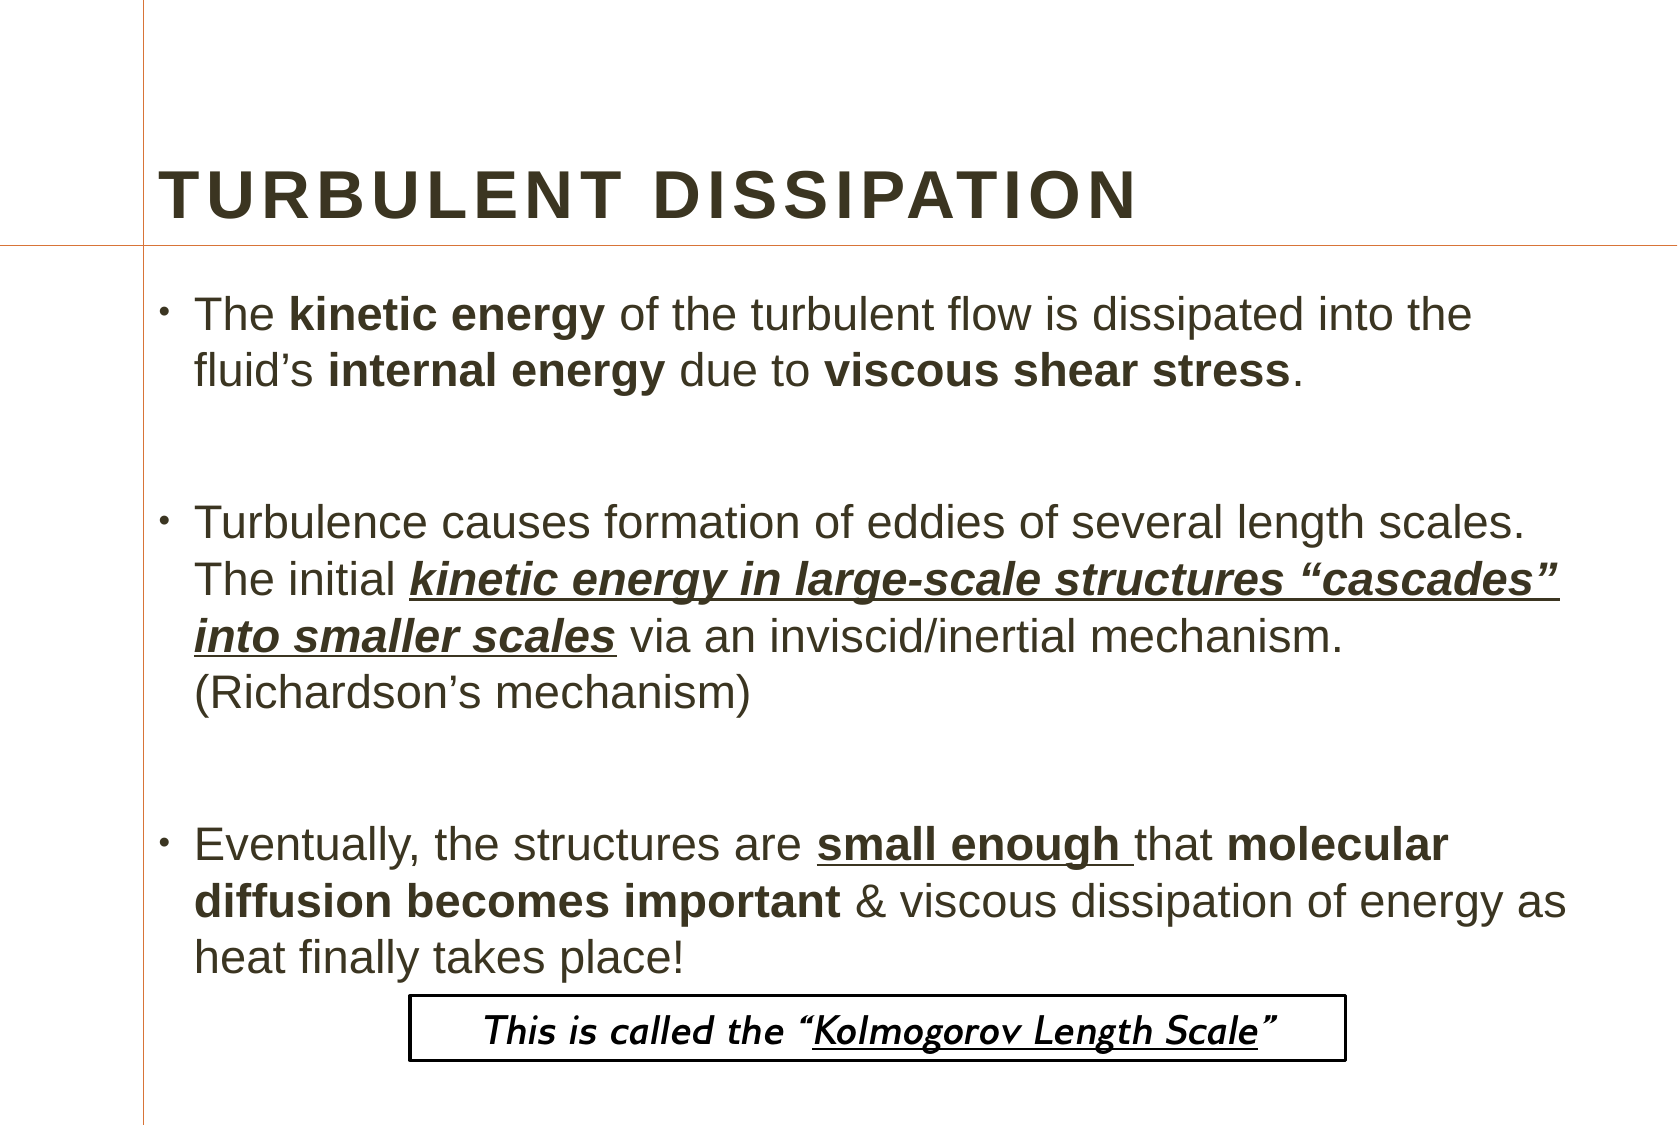

# Turbulent dissipation
The kinetic energy of the turbulent flow is dissipated into the fluid’s internal energy due to viscous shear stress.

Turbulence causes formation of eddies of several length scales. The initial kinetic energy in large-scale structures “cascades” into smaller scales via an inviscid/inertial mechanism. (Richardson’s mechanism)

Eventually, the structures are small enough that molecular diffusion becomes important & viscous dissipation of energy as heat finally takes place!

This is called the “Kolmogorov Length Scale”